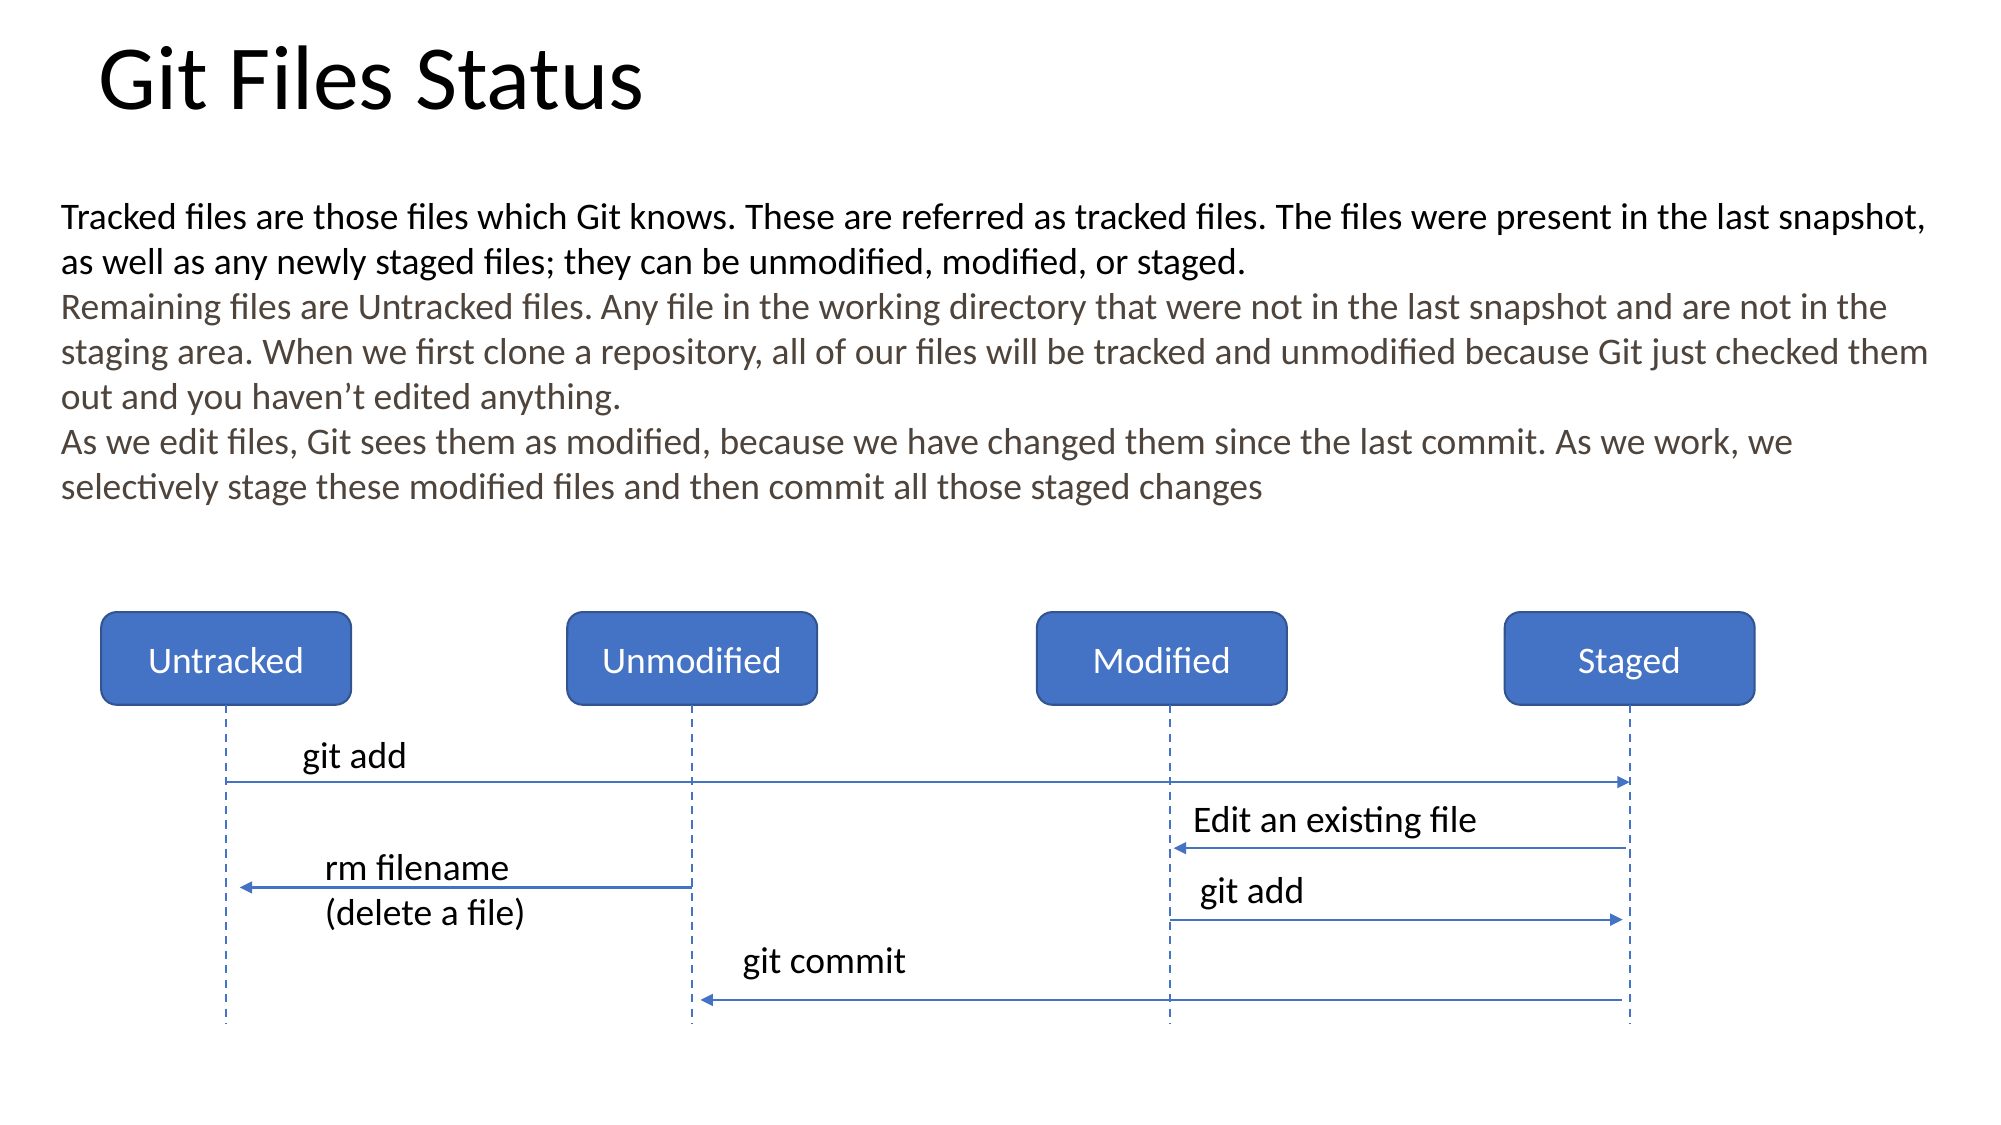

Git Files Status
Tracked files are those files which Git knows. These are referred as tracked files. The files were present in the last snapshot, as well as any newly staged files; they can be unmodified, modified, or staged.
Remaining files are Untracked files. Any file in the working directory that were not in the last snapshot and are not in the staging area. When we first clone a repository, all of our files will be tracked and unmodified because Git just checked them out and you haven’t edited anything.
As we edit files, Git sees them as modified, because we have changed them since the last commit. As we work, we selectively stage these modified files and then commit all those staged changes

Unmodified
Staged
Untracked
Modified
git add
Edit an existing file
rm filename (delete a file)
git add
git commit